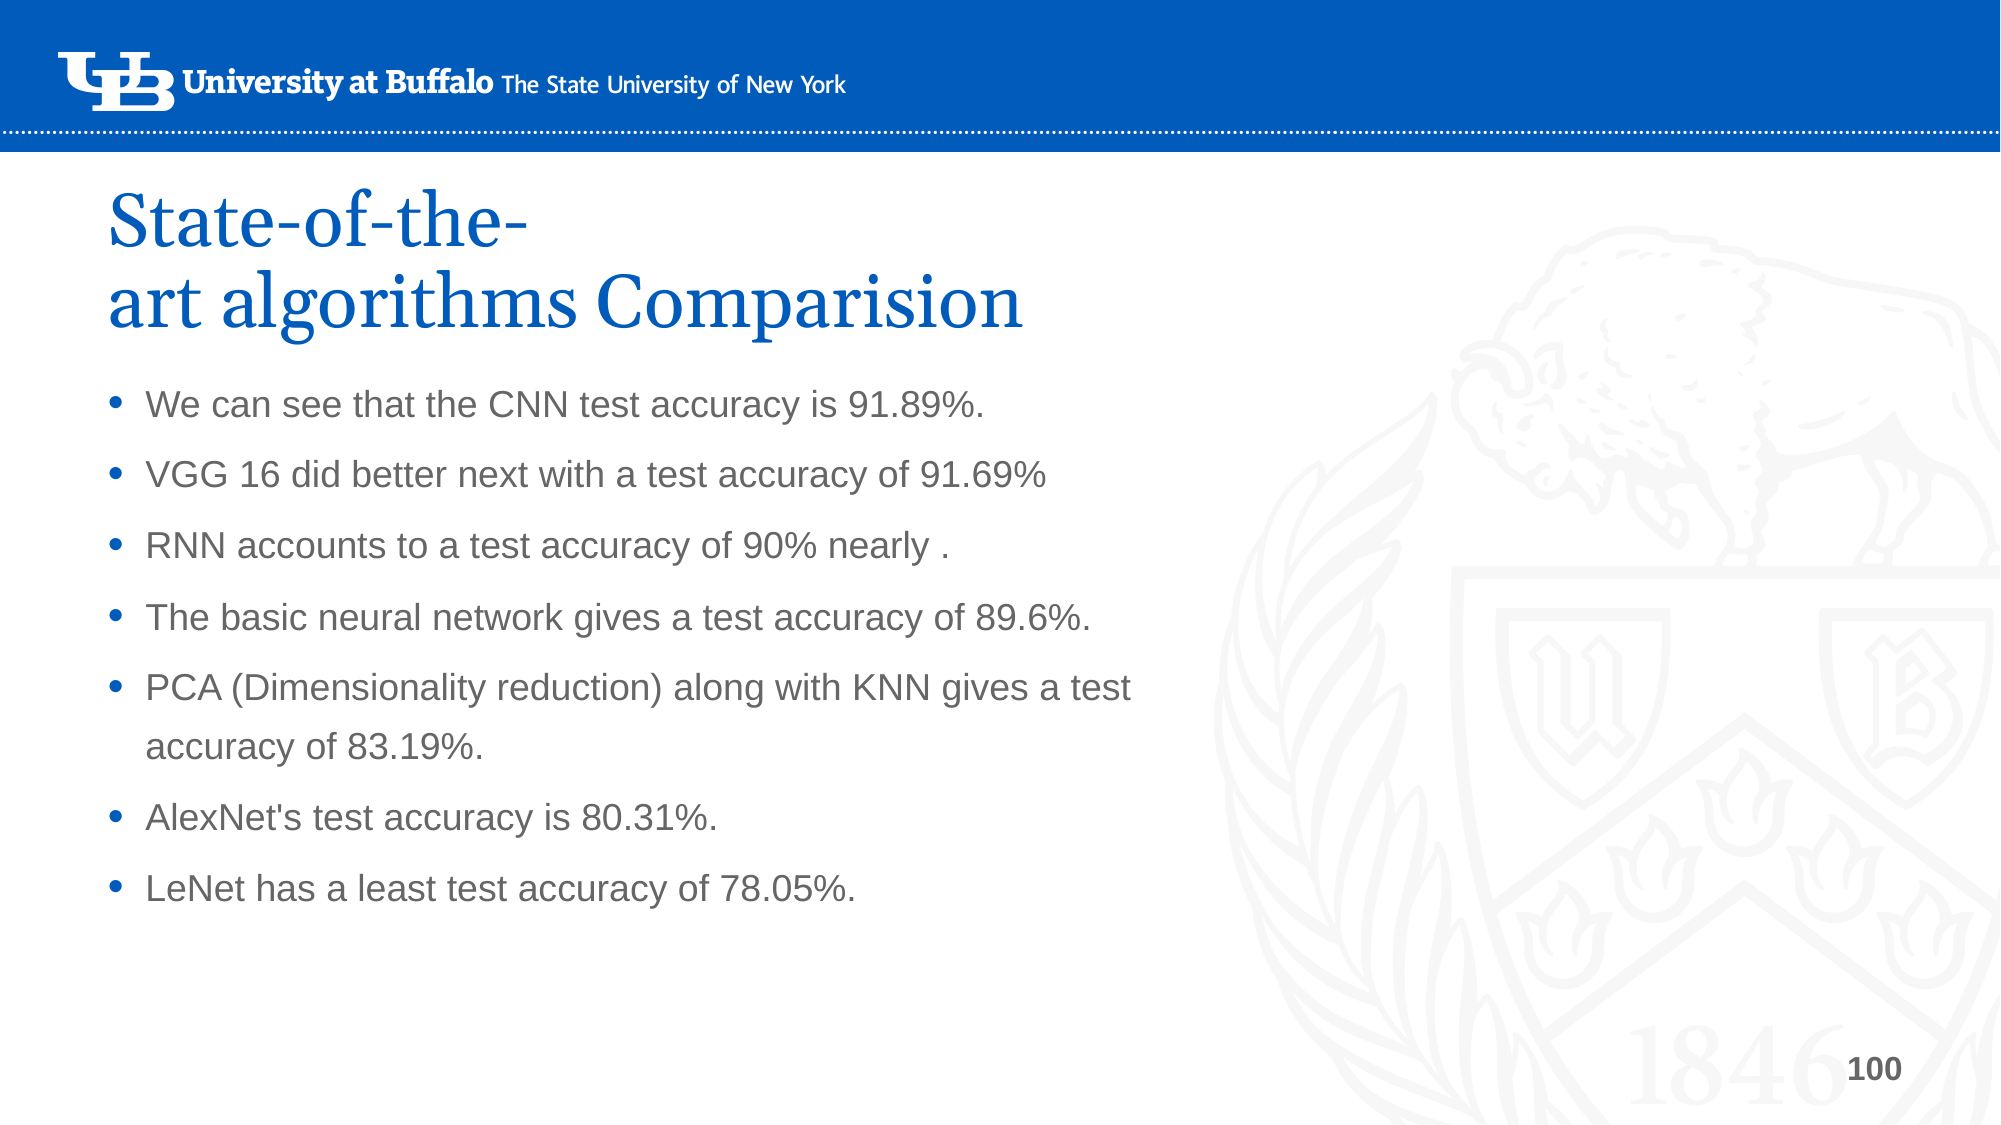

# State-of-the-art algorithms Comparision
We can see that the CNN test accuracy is 91.89%.
VGG 16 did better next with a test accuracy of 91.69%
RNN accounts to a test accuracy of 90% nearly .
The basic neural network gives a test accuracy of 89.6%.
PCA (Dimensionality reduction) along with KNN gives a test accuracy of 83.19%.
AlexNet's test accuracy is 80.31%.
LeNet has a least test accuracy of 78.05%.

100